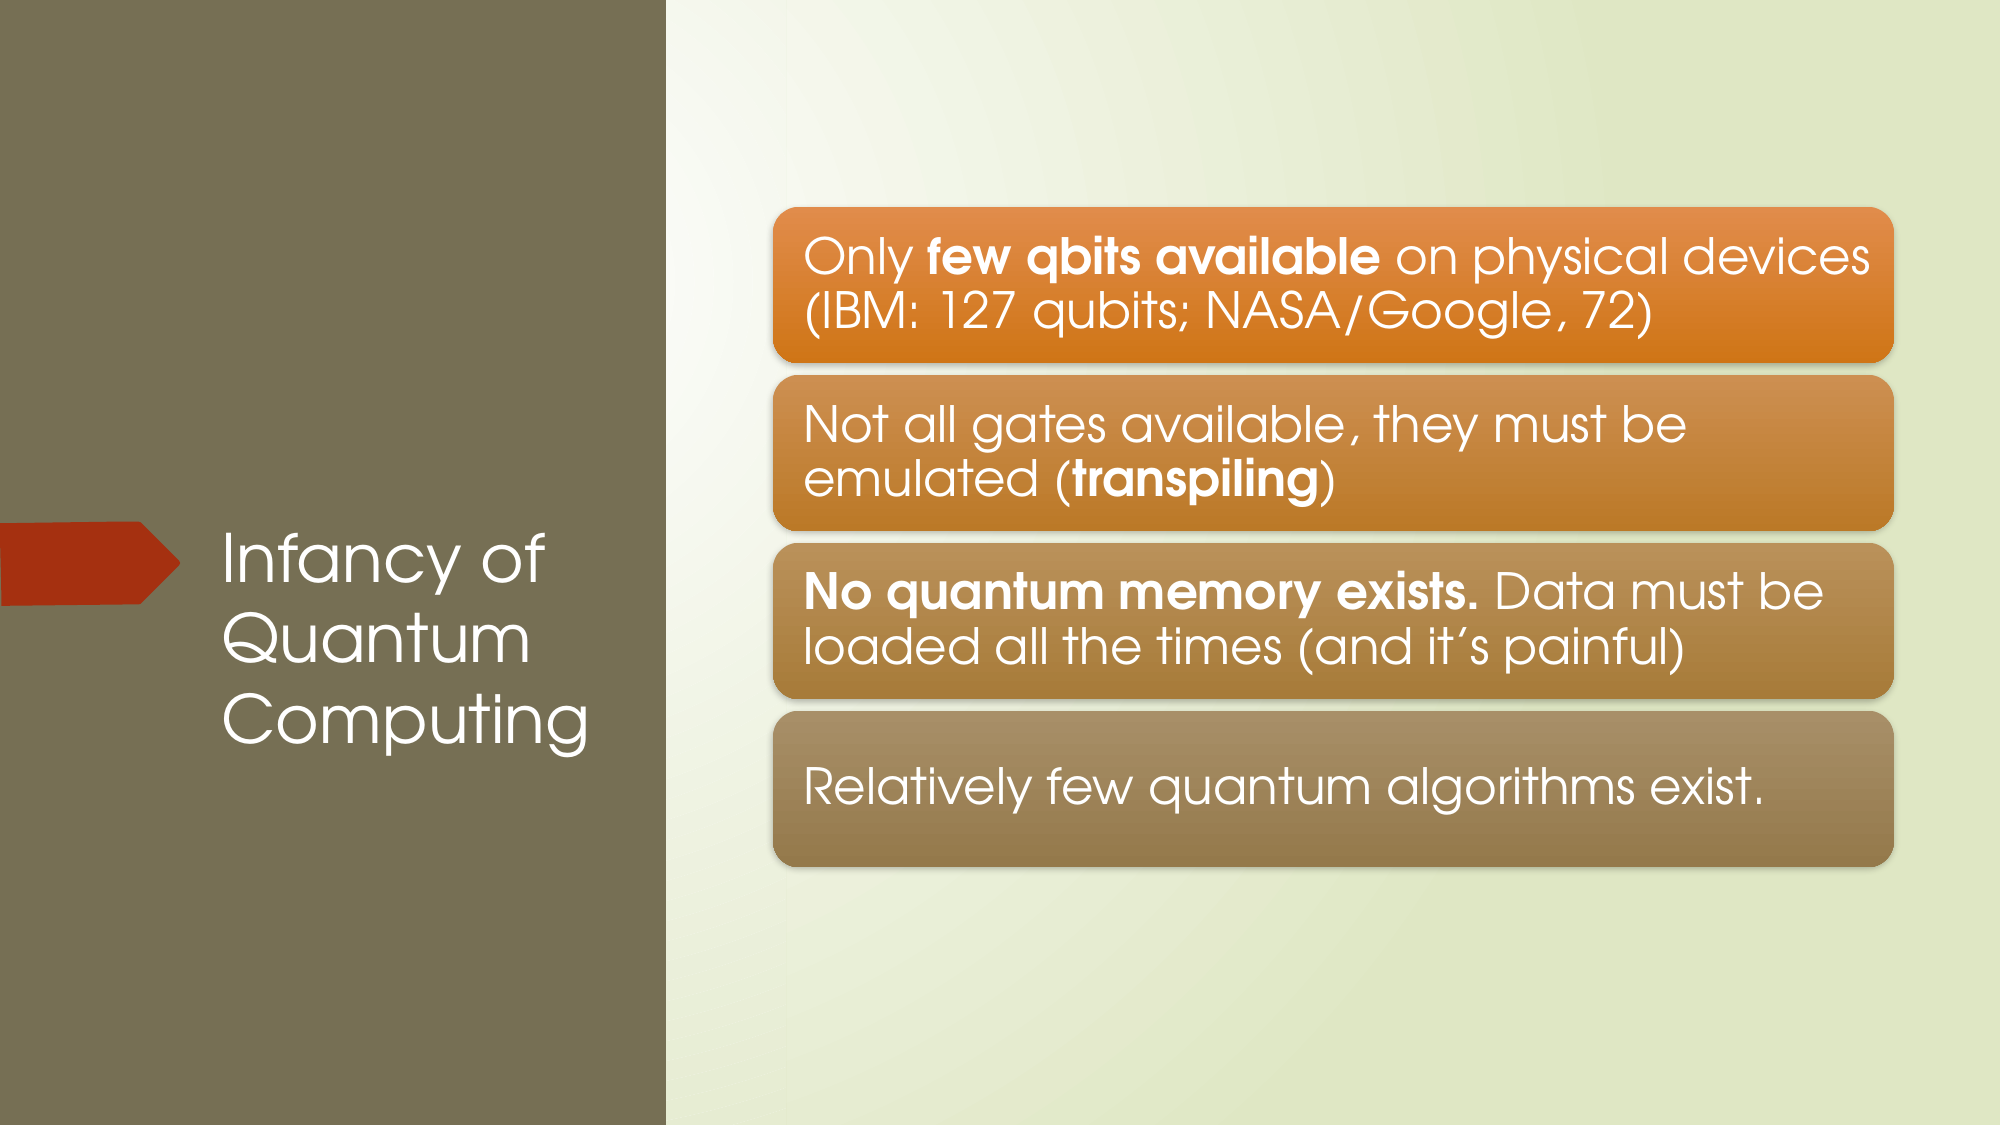

Only few qbits available on physical devices (IBM: 127 qubits; NASA/Google, 72)
Not all gates available, they must be emulated (transpiling)
No quantum memory exists. Data must be loaded all the times (and it’s painful)
Relatively few quantum algorithms exist.
# Infancy of Quantum Computing